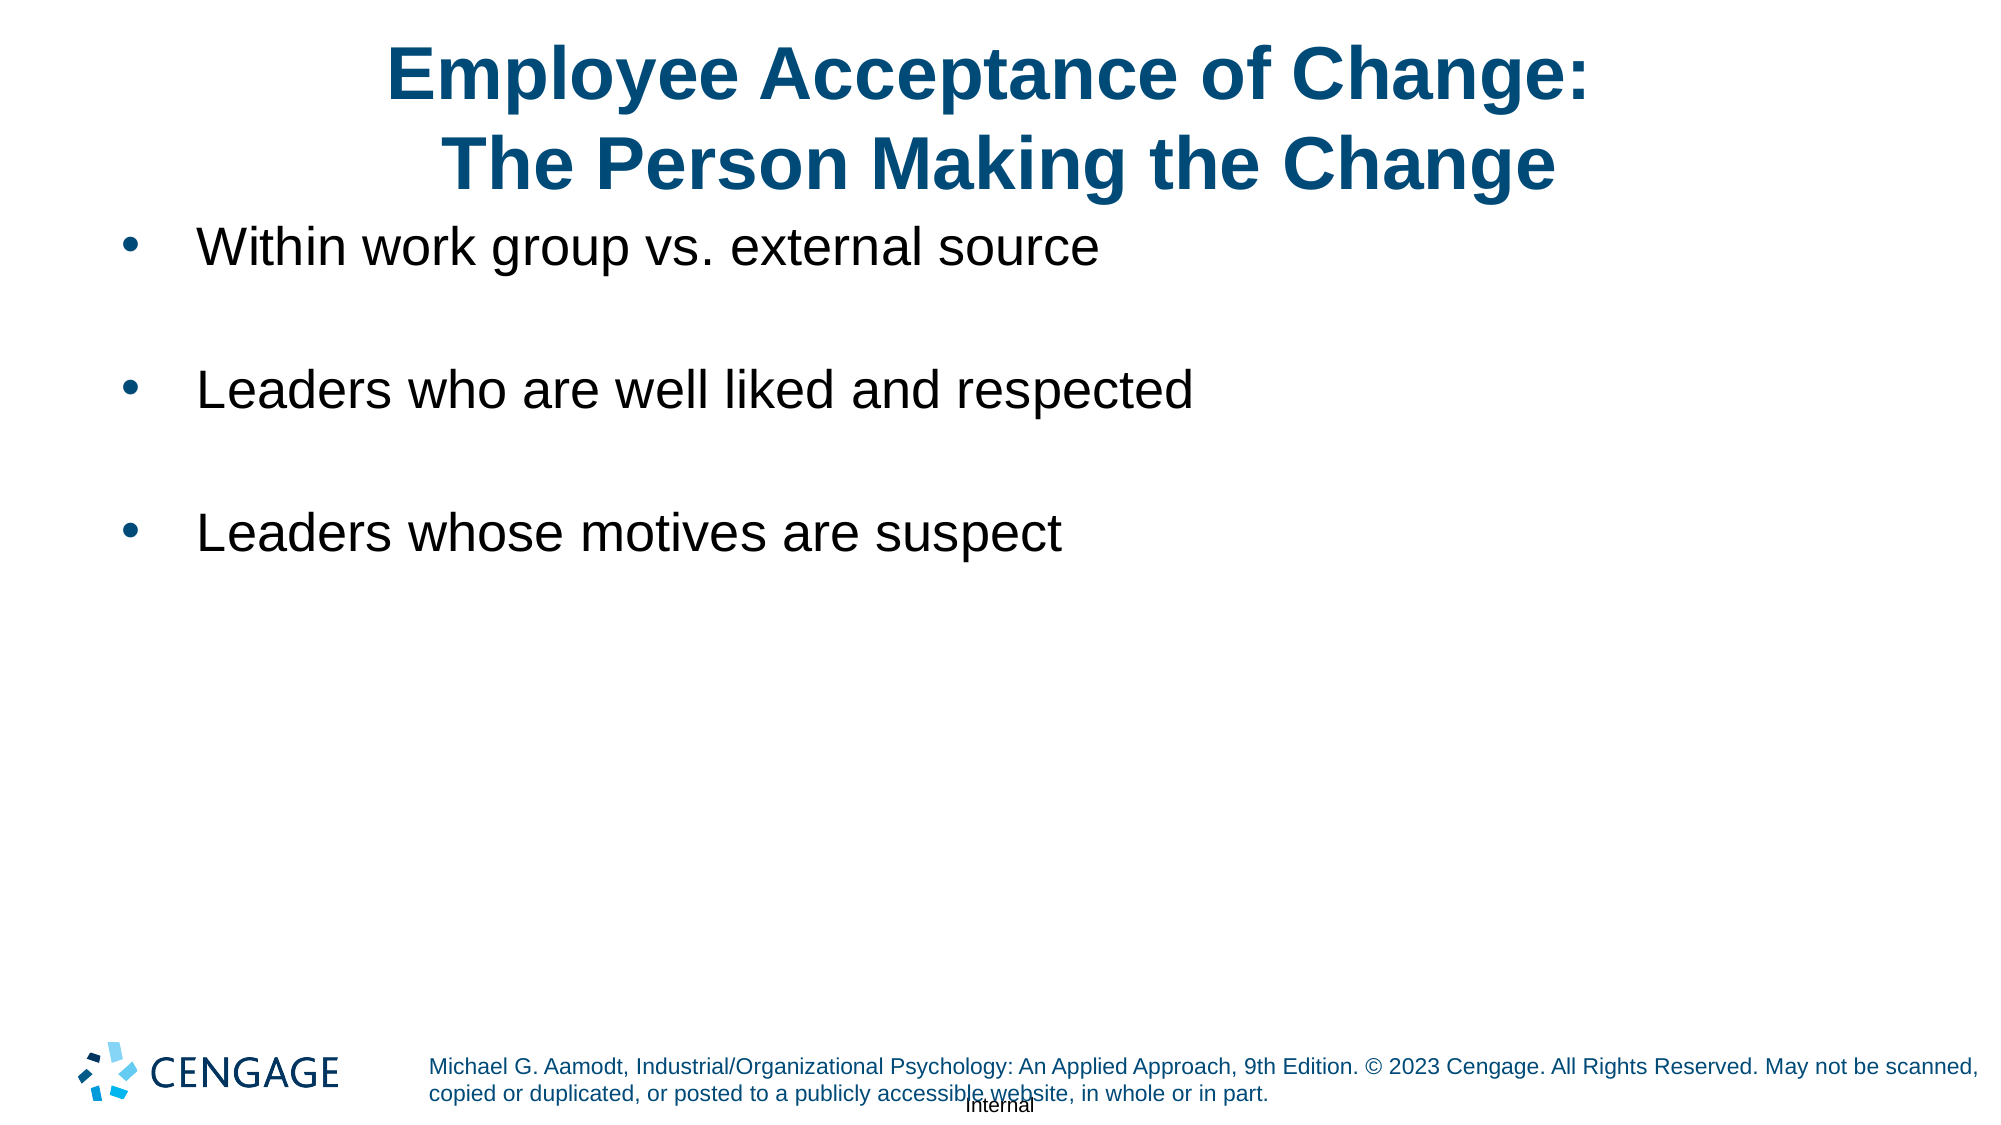

# Employee Acceptance of Change: The Person Making the Change
Within work group vs. external source
Leaders who are well liked and respected
Leaders whose motives are suspect